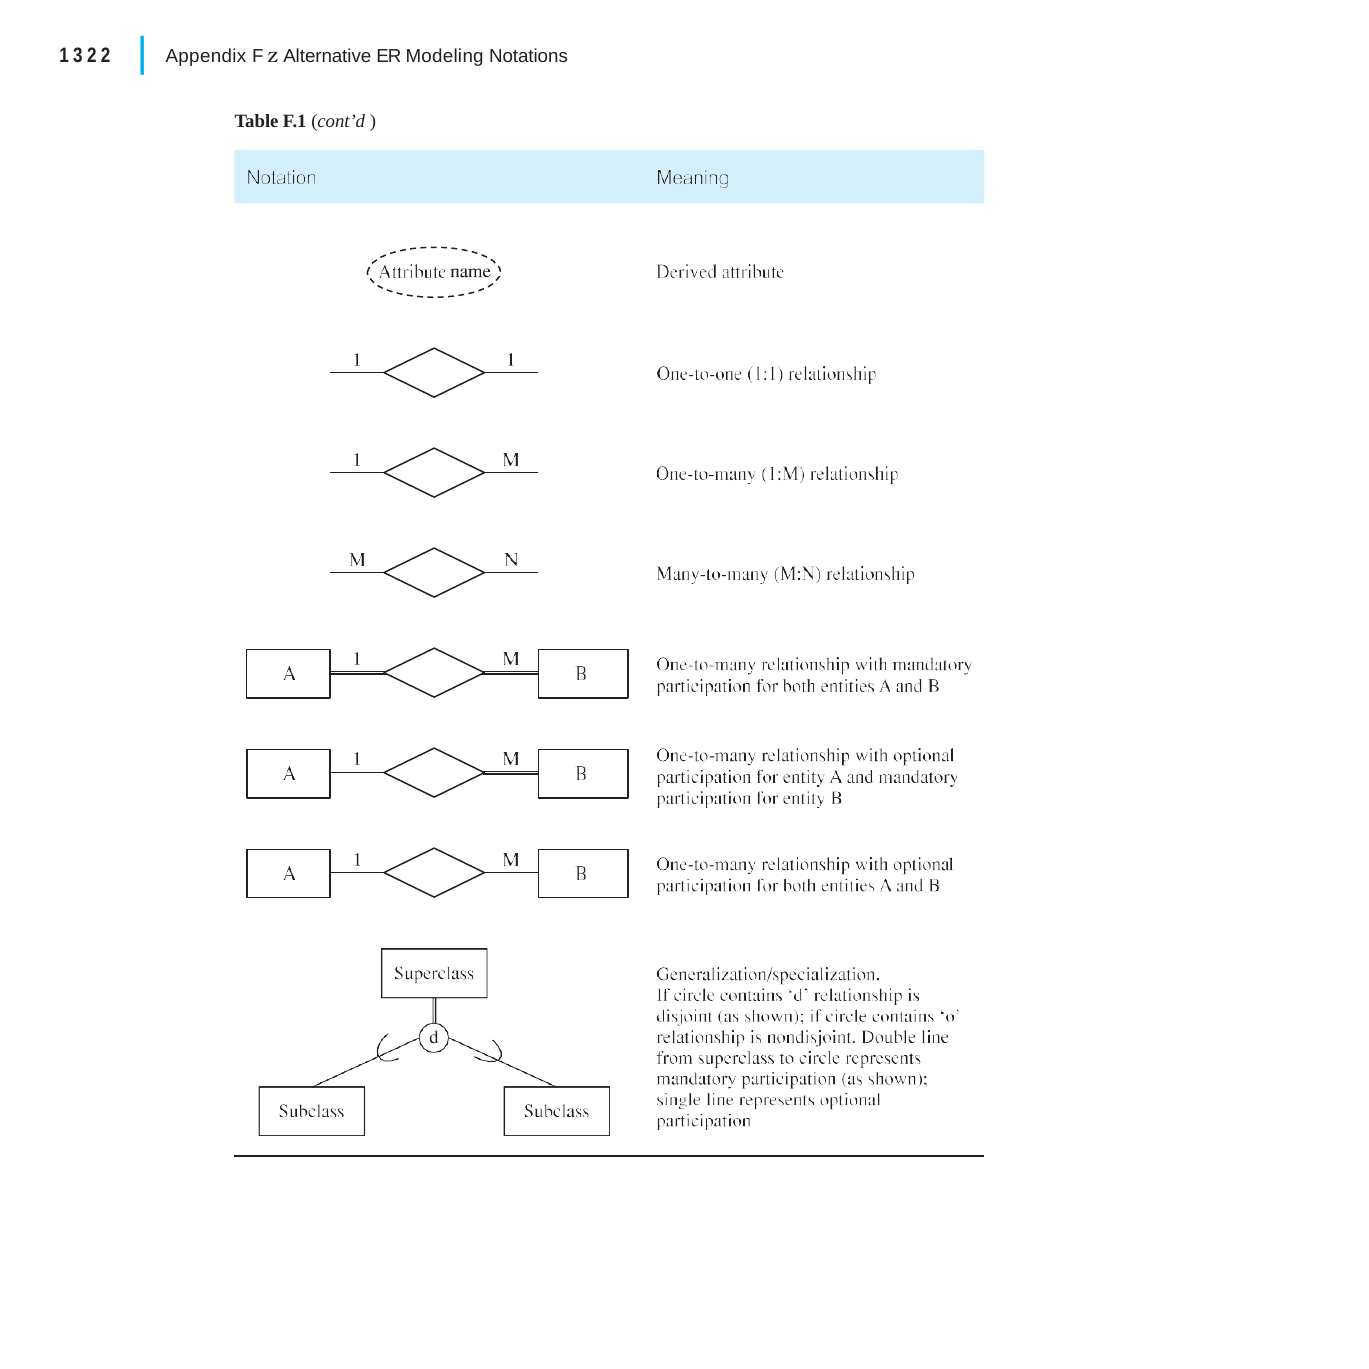

|
1322	Appendix F z Alternative ER Modeling Notations
Table F.1 (cont’d )